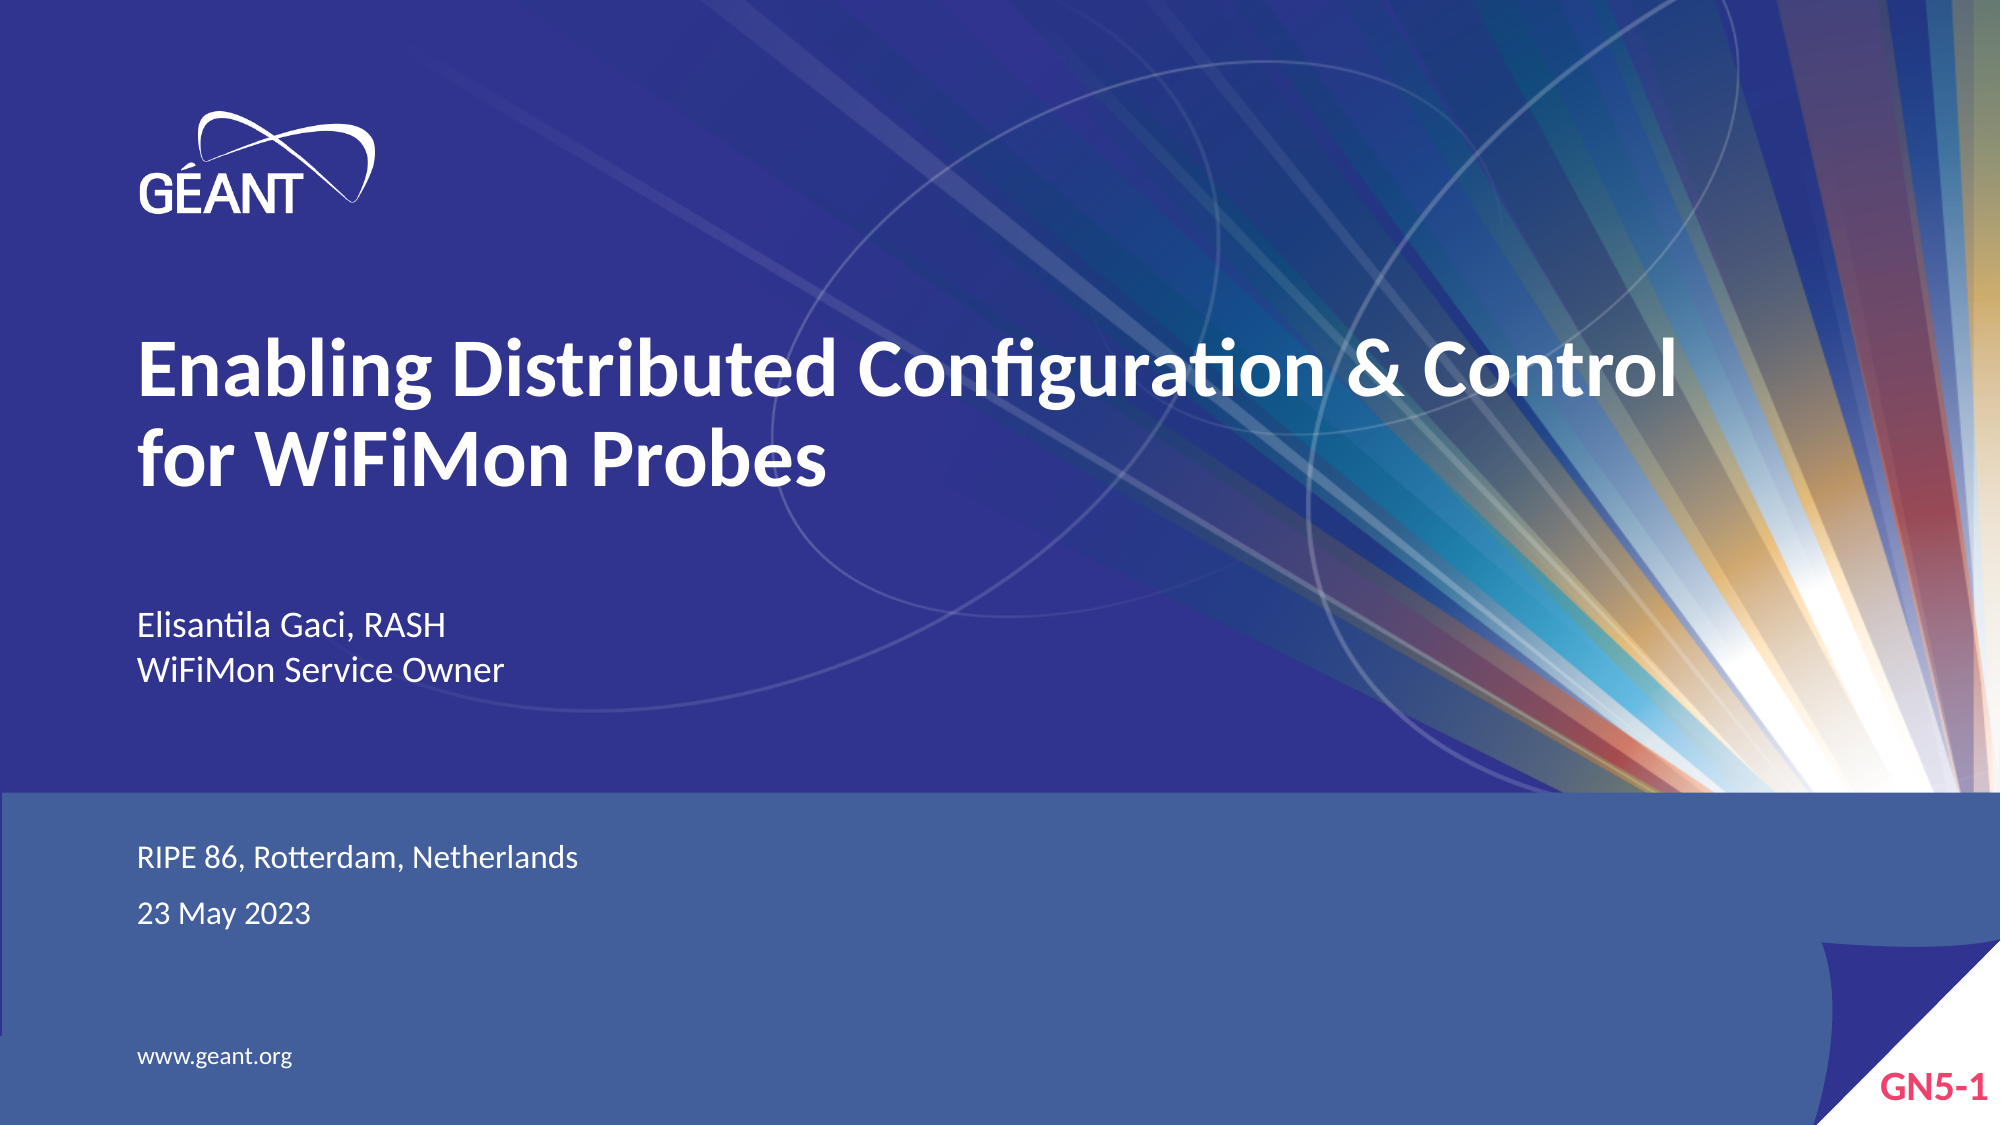

# Enabling Distributed Configuration & Control for WiFiMon Probes

Elisantila Gaci, RASH
WiFiMon Service Owner

RIPE 86, Rotterdam, Netherlands
23 May 2023
www.geant.org